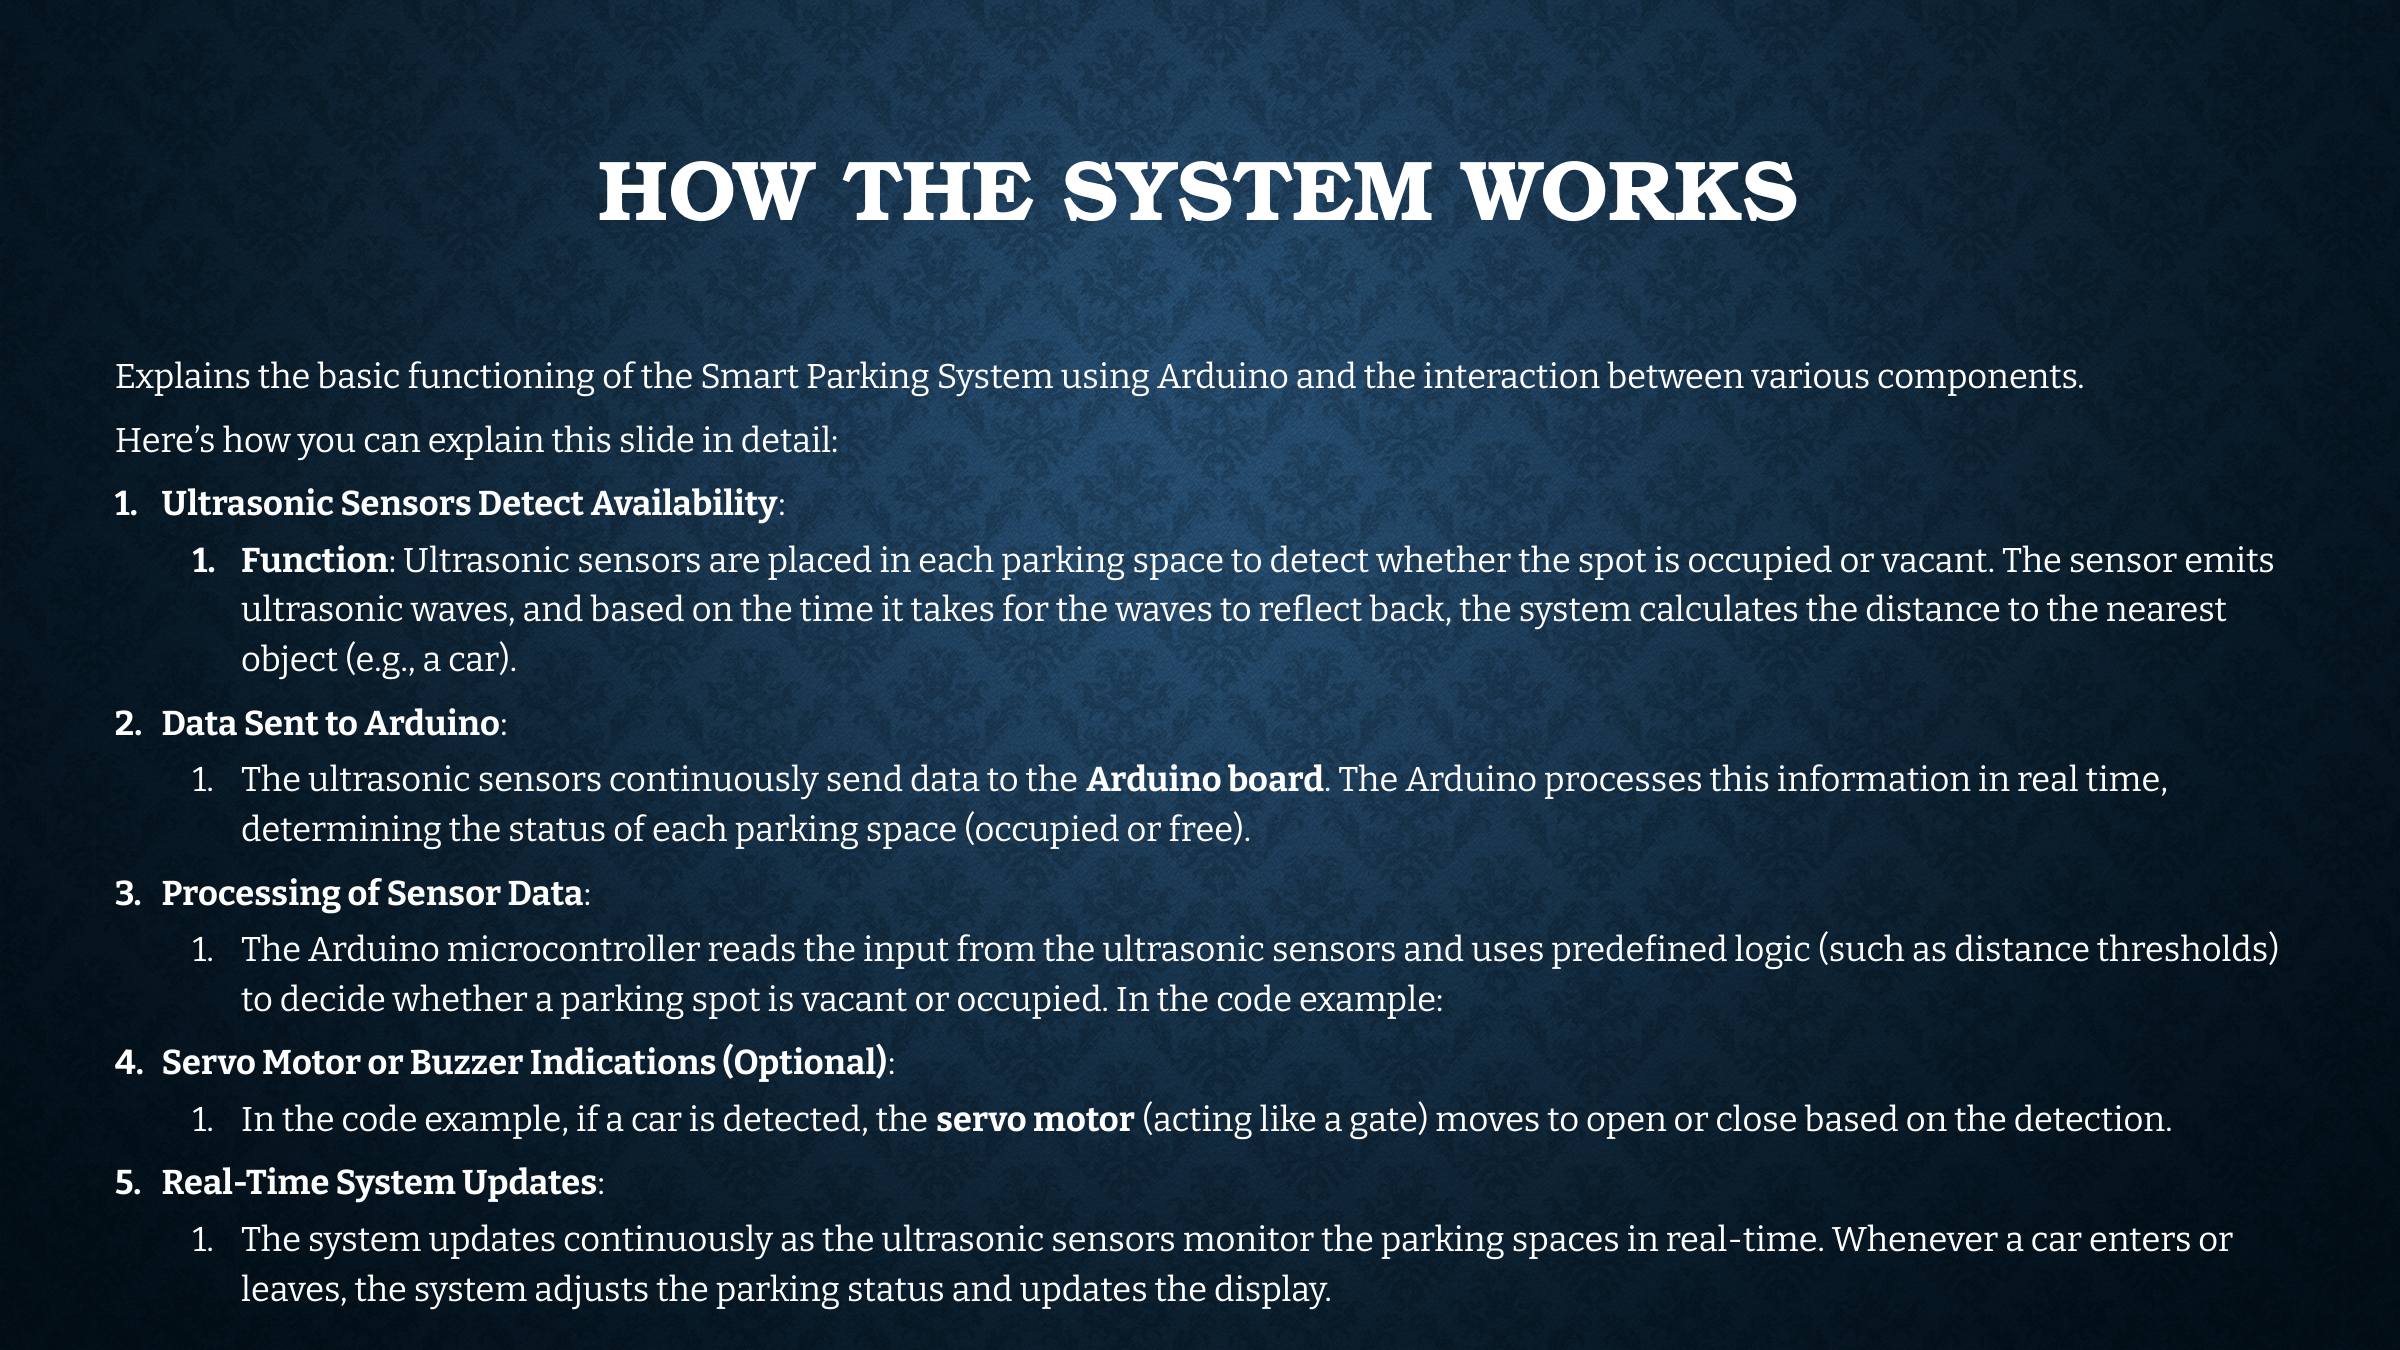

# How the System Works
Explains the basic functioning of the Smart Parking System using Arduino and the interaction between various components.
Here’s how you can explain this slide in detail:
Ultrasonic Sensors Detect Availability:
Function: Ultrasonic sensors are placed in each parking space to detect whether the spot is occupied or vacant. The sensor emits ultrasonic waves, and based on the time it takes for the waves to reflect back, the system calculates the distance to the nearest object (e.g., a car).
Data Sent to Arduino:
The ultrasonic sensors continuously send data to the Arduino board. The Arduino processes this information in real time, determining the status of each parking space (occupied or free).
Processing of Sensor Data:
The Arduino microcontroller reads the input from the ultrasonic sensors and uses predefined logic (such as distance thresholds) to decide whether a parking spot is vacant or occupied. In the code example:
Servo Motor or Buzzer Indications (Optional):
In the code example, if a car is detected, the servo motor (acting like a gate) moves to open or close based on the detection.
Real-Time System Updates:
The system updates continuously as the ultrasonic sensors monitor the parking spaces in real-time. Whenever a car enters or leaves, the system adjusts the parking status and updates the display.